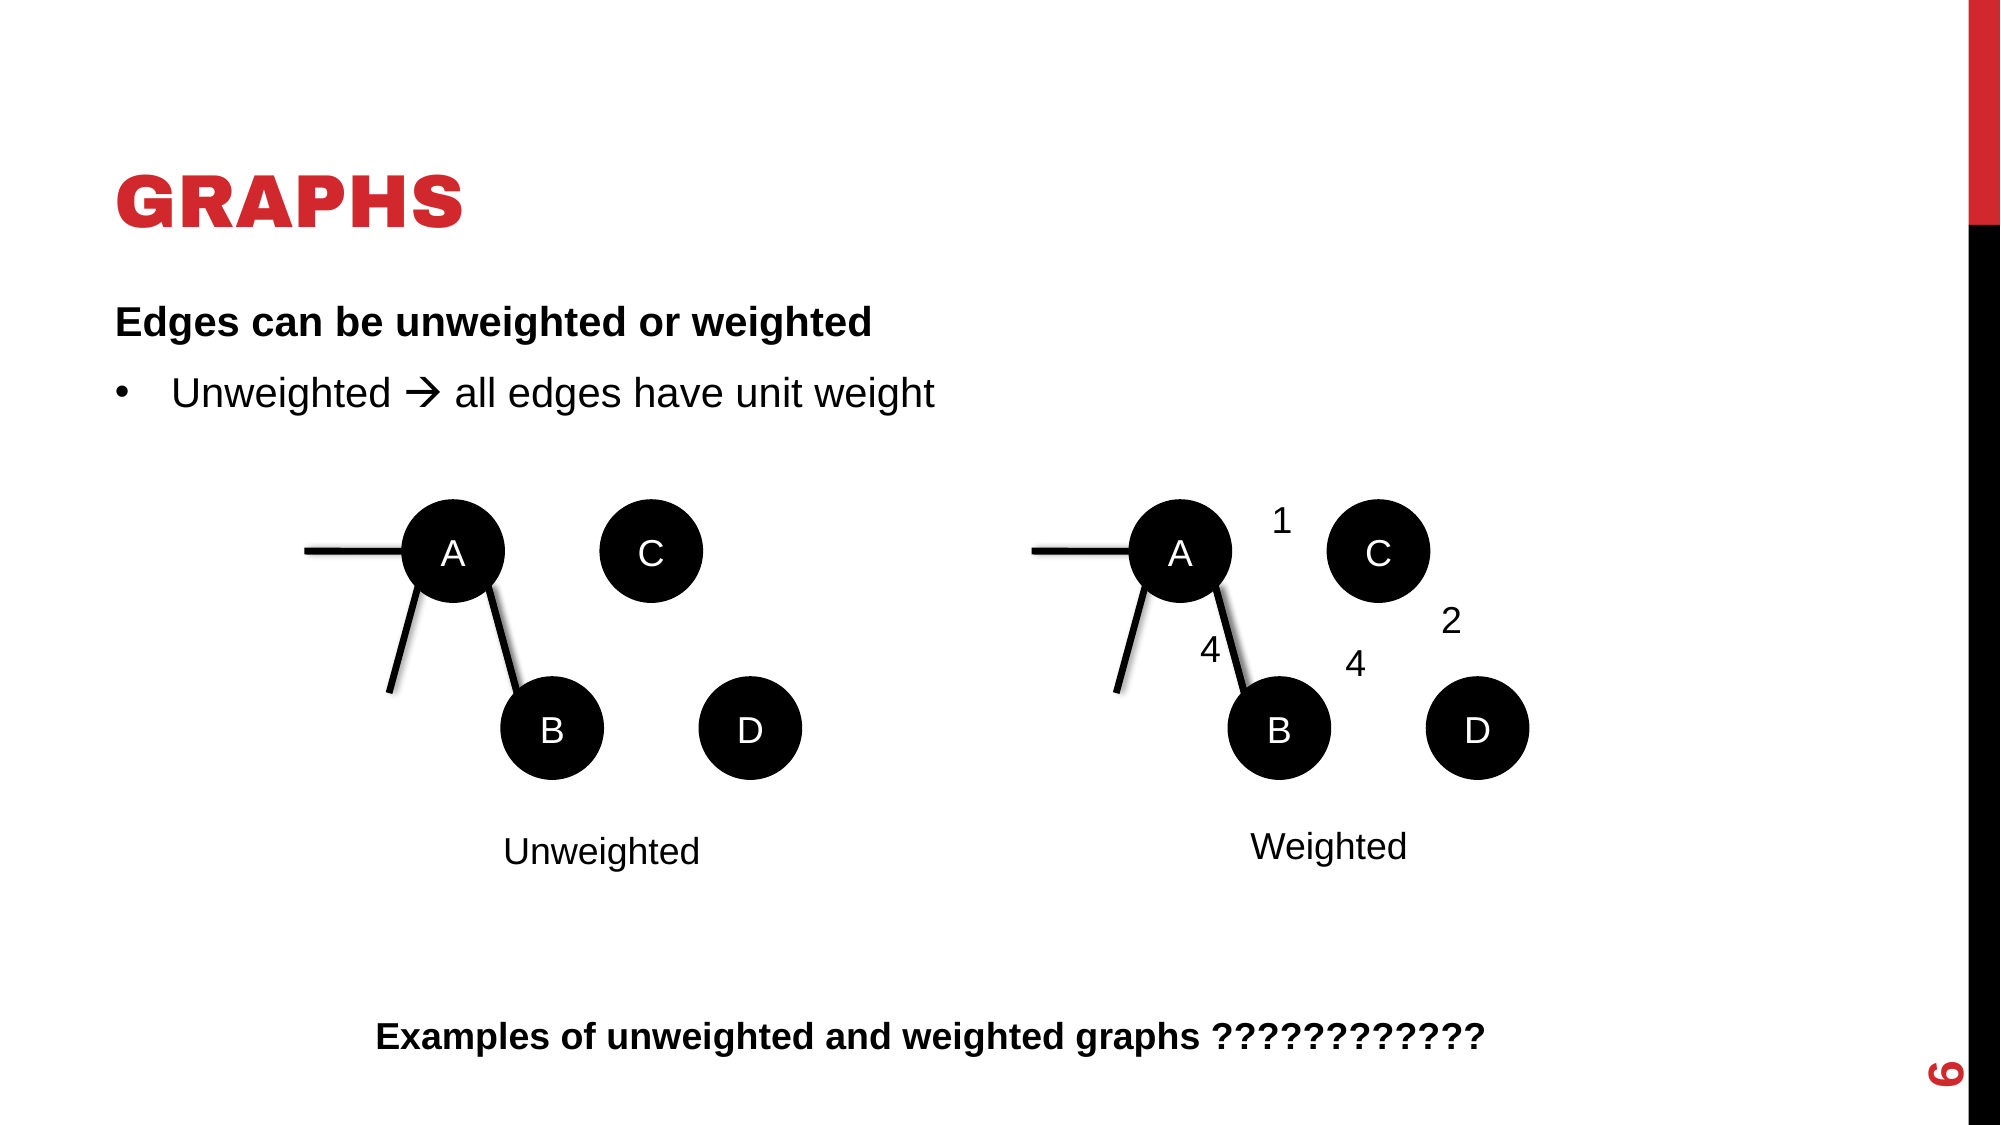

# GRAPHS
Edges can be unweighted or weighted
Unweighted 🡪 all edges have unit weight
1
A
C
A
C

2
4
4
B
D
B
D
Weighted
Unweighted
6
Examples of unweighted and weighted graphs ????????????